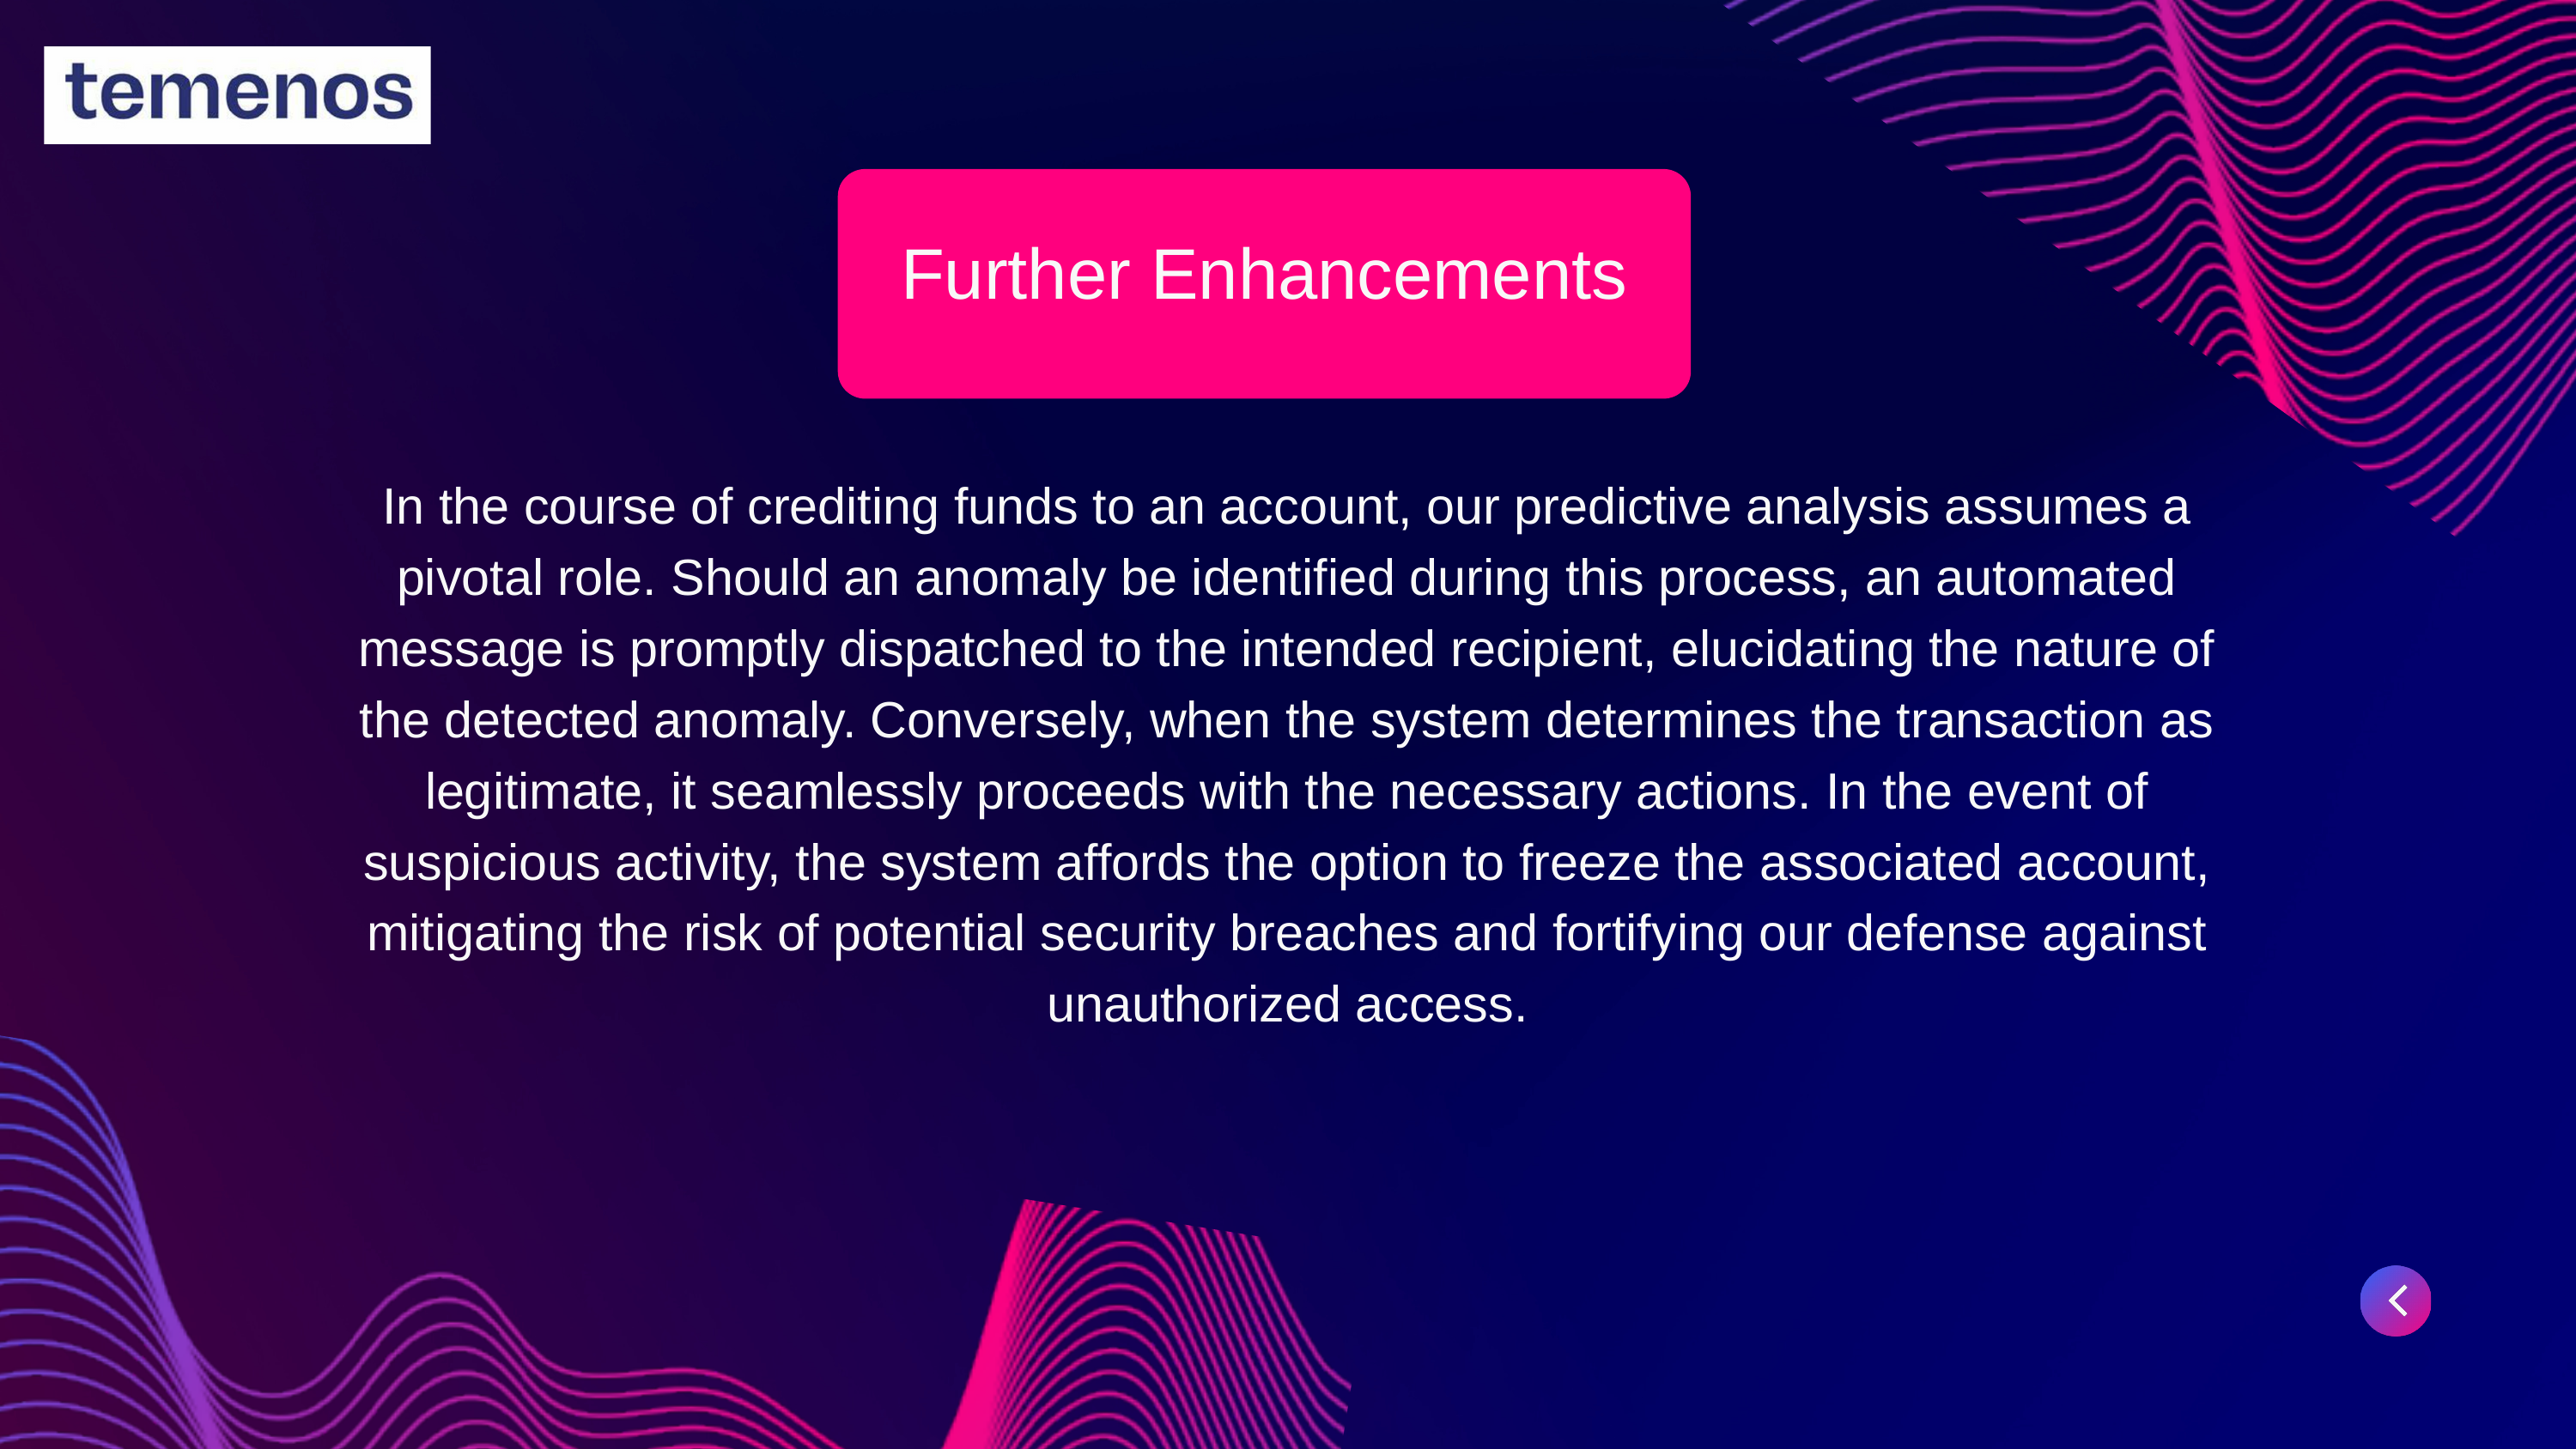

Further Enhancements

In the course of crediting funds to an account, our predictive analysis assumes a pivotal role. Should an anomaly be identified during this process, an automated message is promptly dispatched to the intended recipient, elucidating the nature of the detected anomaly. Conversely, when the system determines the transaction as legitimate, it seamlessly proceeds with the necessary actions. In the event of suspicious activity, the system affords the option to freeze the associated account, mitigating the risk of potential security breaches and fortifying our defense against unauthorized access.